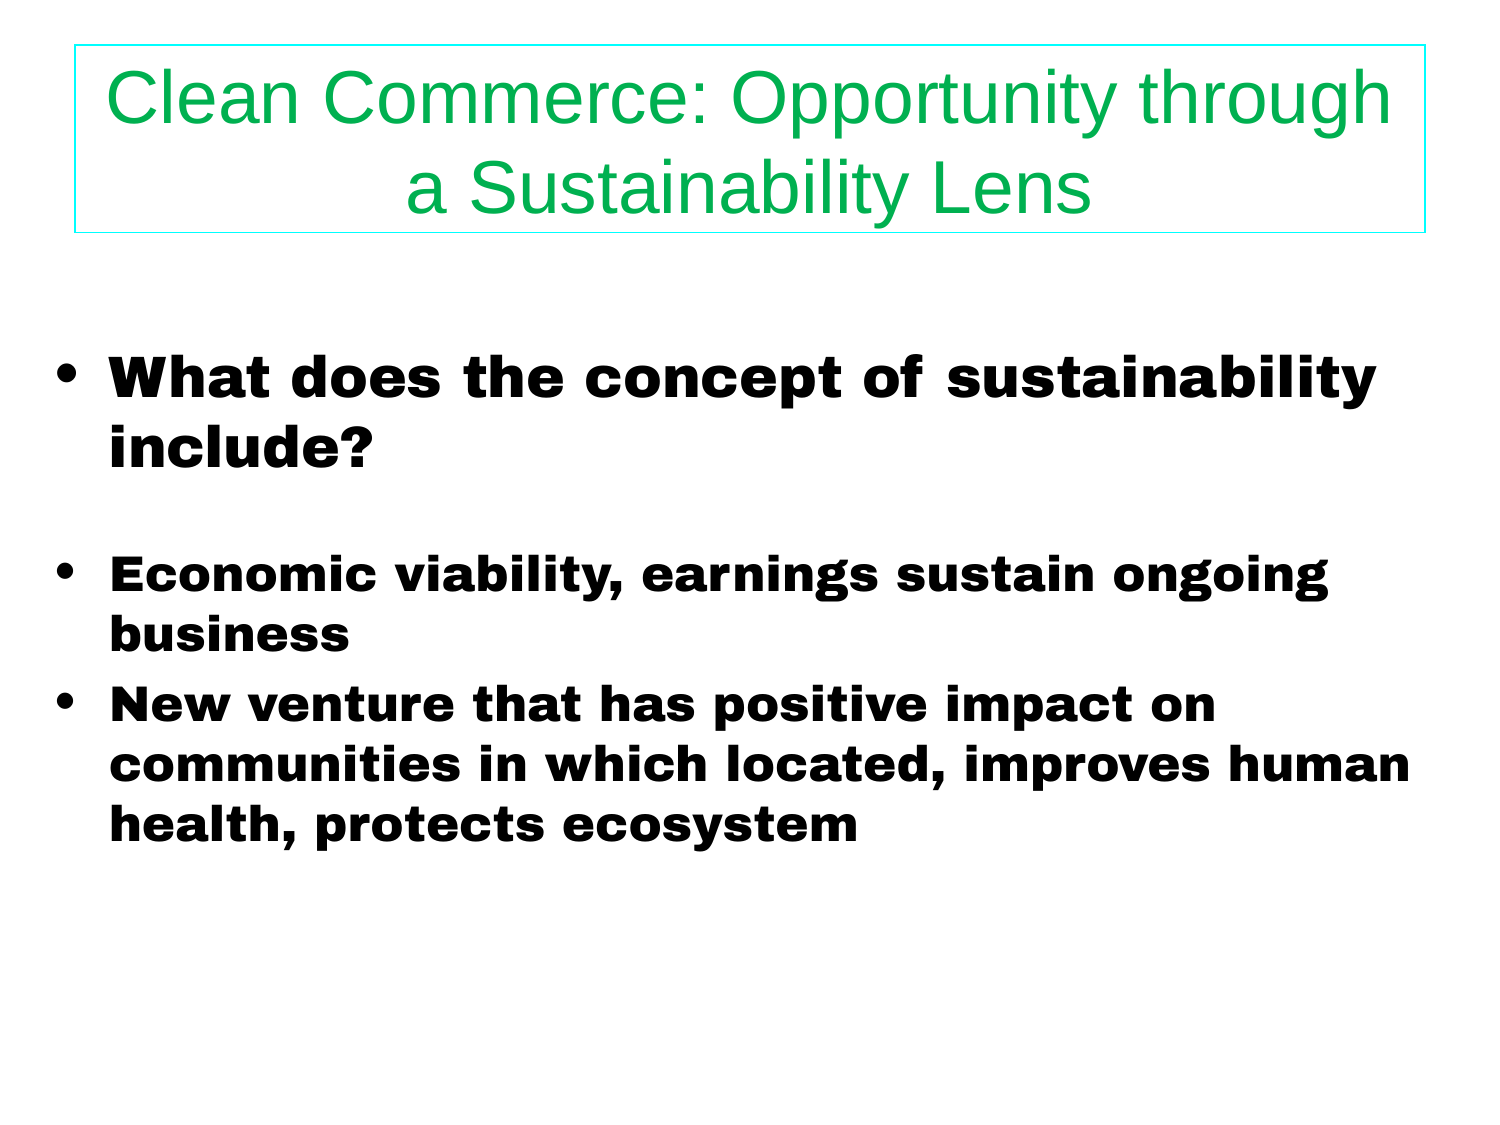

# Clean Commerce: Opportunity through a Sustainability Lens

What does the concept of sustainability include?

Economic viability, earnings sustain ongoing business
New venture that has positive impact on communities in which located, improves human health, protects ecosystem